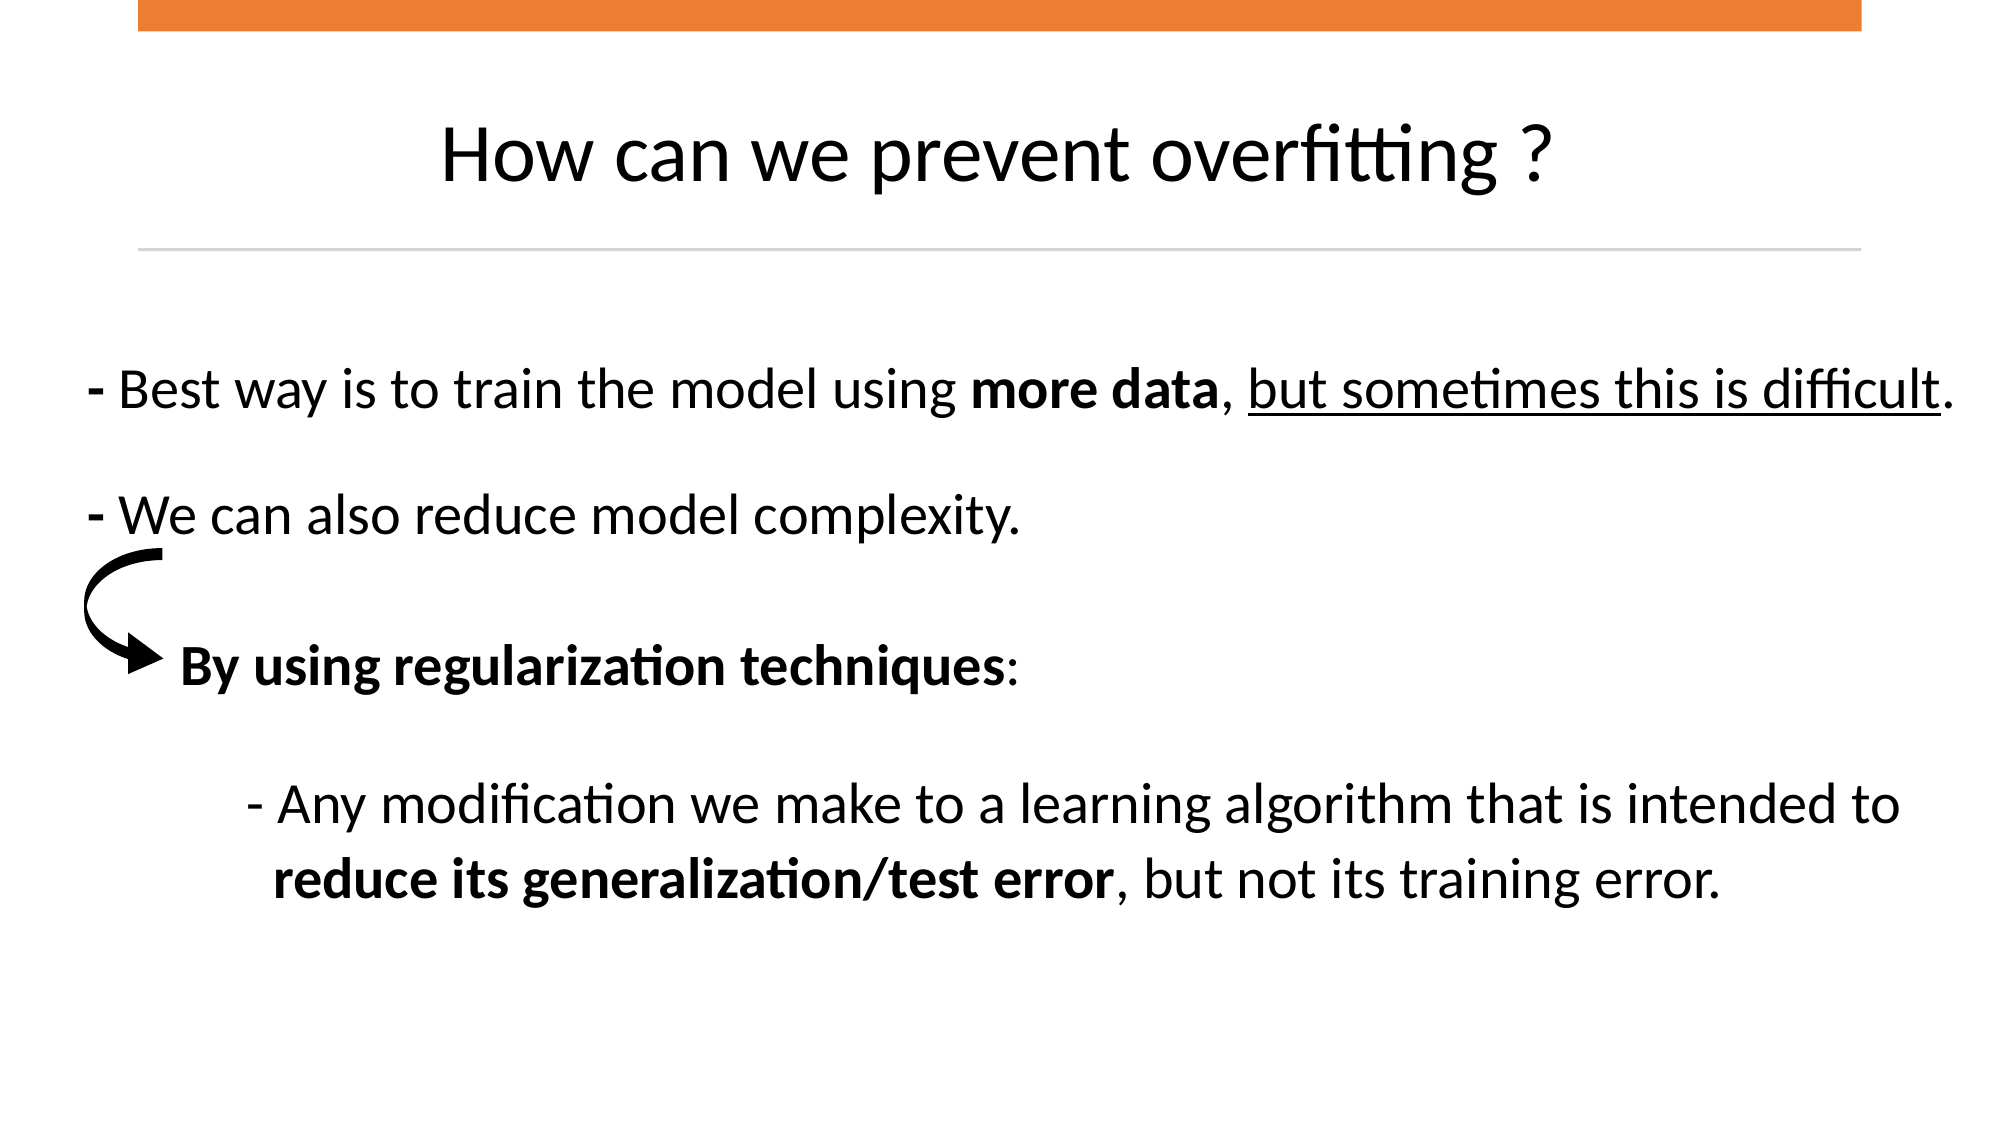

# How can we prevent overfitting ?

- Best way is to train the model using more data, but sometimes this is difficult.
- We can also reduce model complexity.

       By using regularization techniques:
            - Any modification we make to a learning algorithm that is intended to
              reduce its generalization/test error, but not its training error.